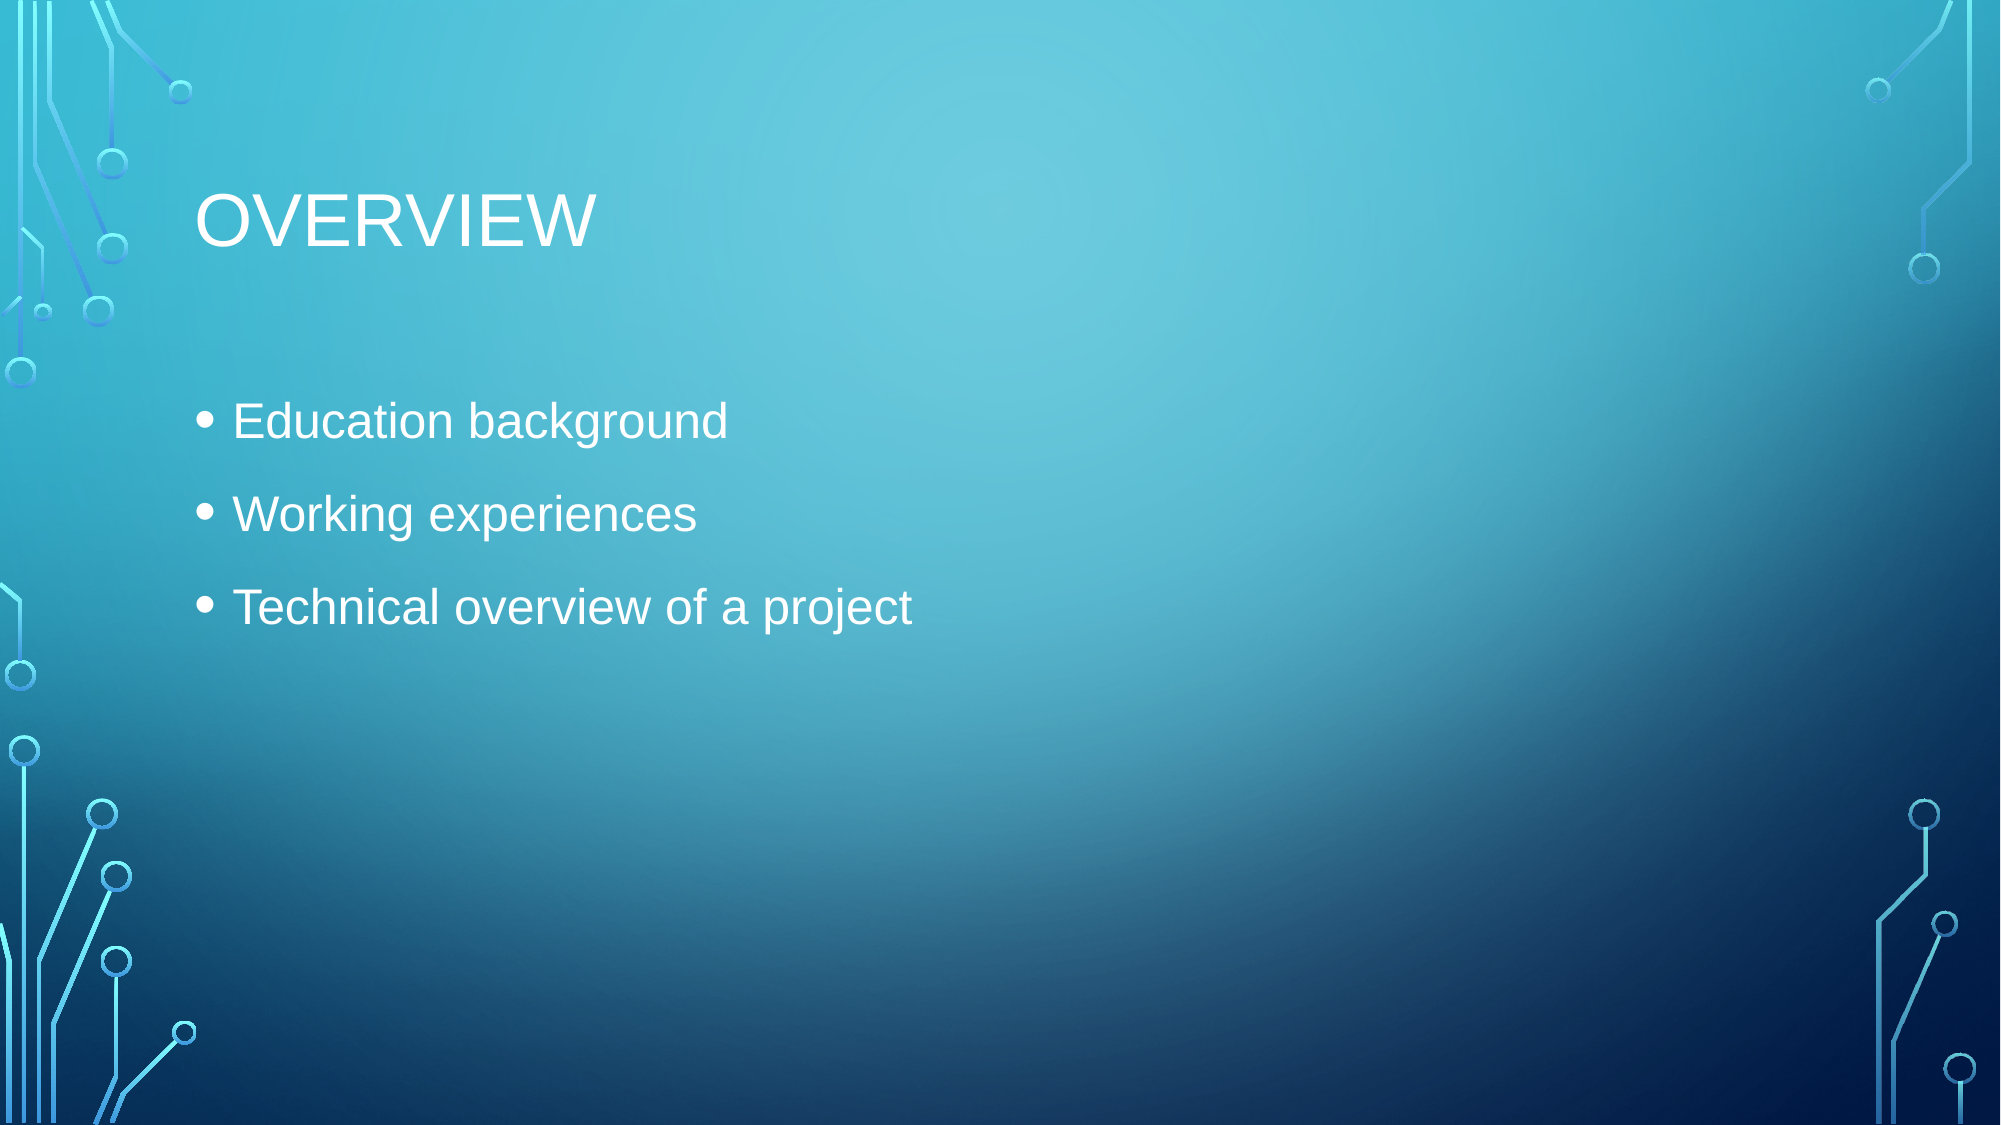

# Overview
Education background
Working experiences
Technical overview of a project